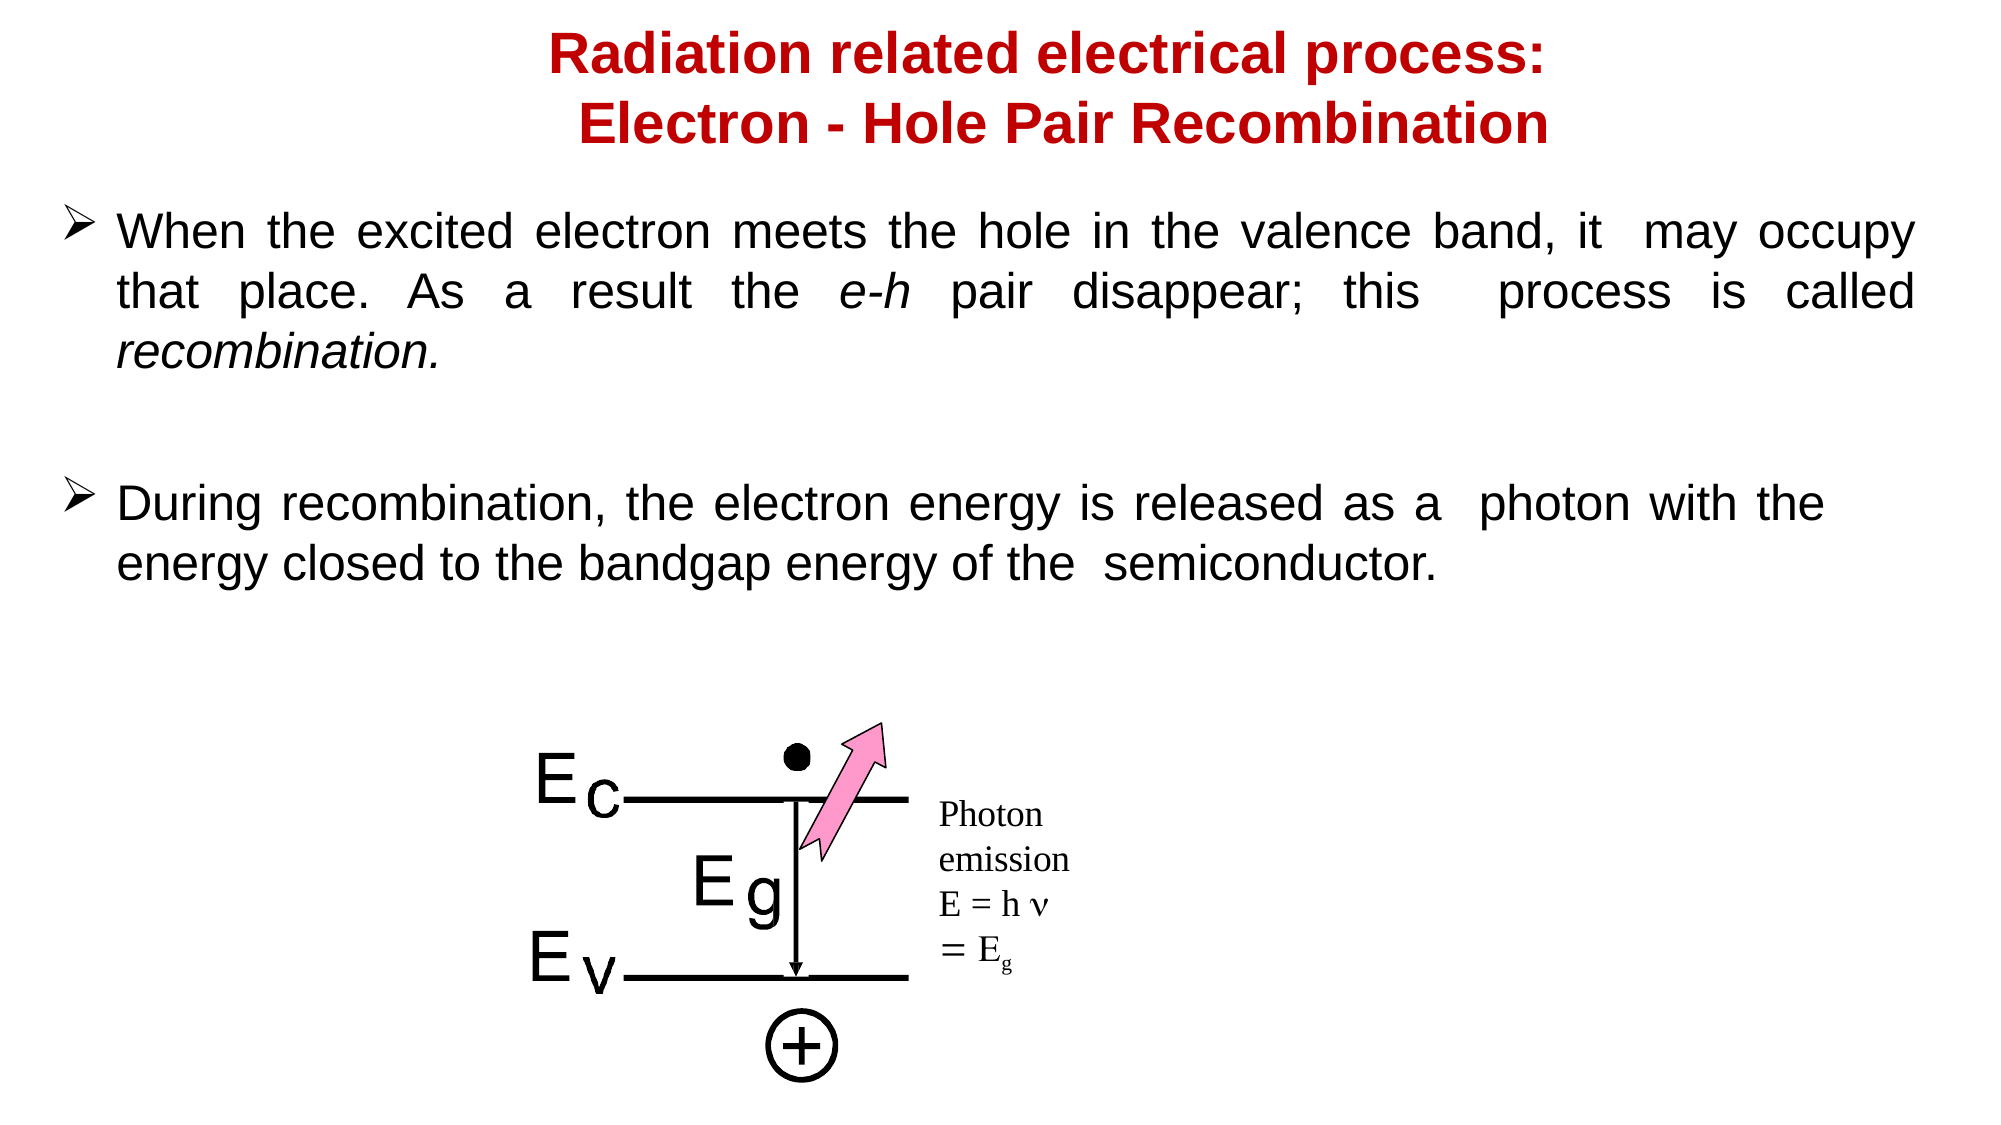

# Radiation related electrical process: Electron - Hole Pair Recombination
When the excited electron meets the hole in the valence band, it  may occupy that place. As a result the e-h pair disappear; this  process is called recombination.

During recombination, the electron energy is released as a  photon with the energy closed to the bandgap energy of the  semiconductor.

Photon  emission
E = h ν = Εg